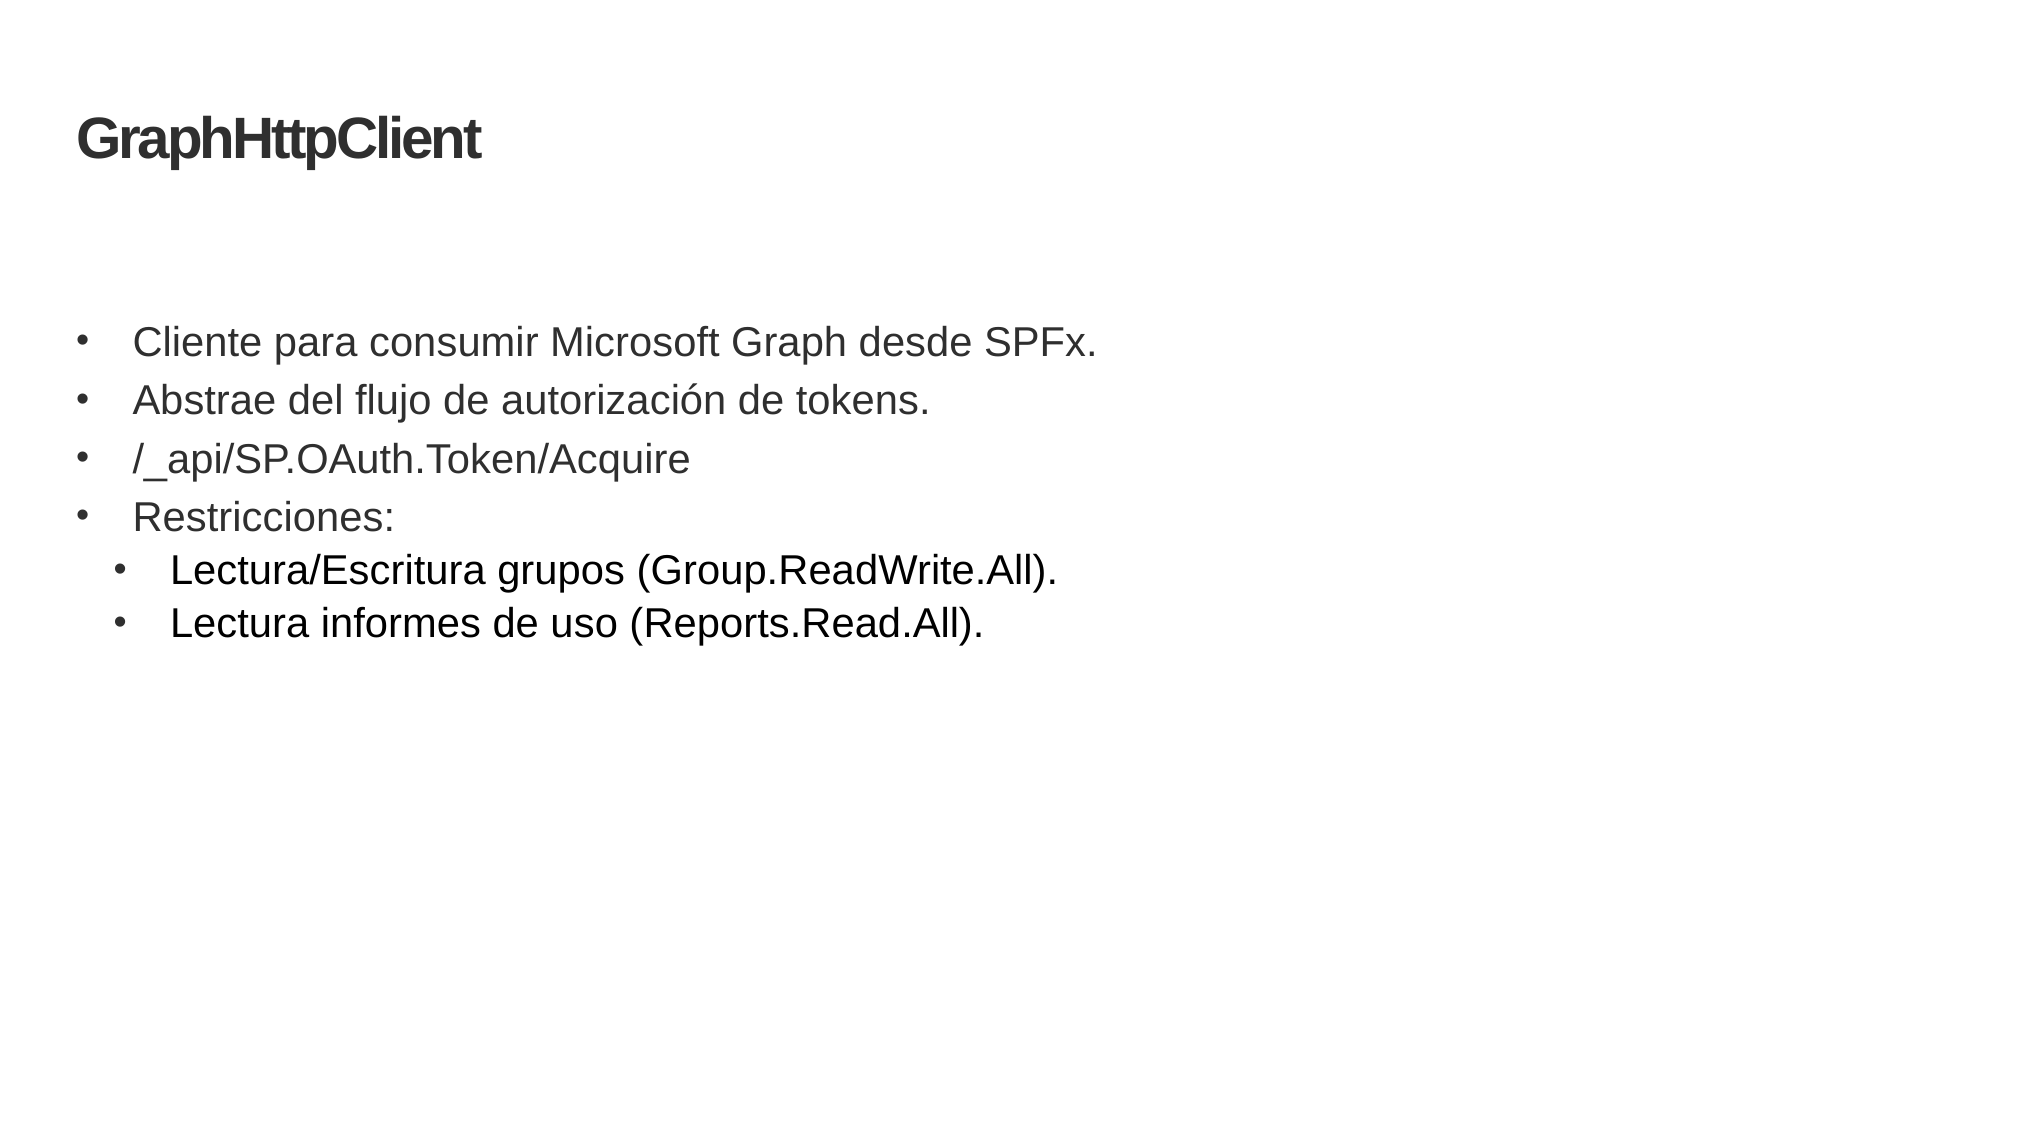

# GraphHttpClient
Cliente para consumir Microsoft Graph desde SPFx.
Abstrae del flujo de autorización de tokens.
/_api/SP.OAuth.Token/Acquire
Restricciones:
Lectura/Escritura grupos (Group.ReadWrite.All).
Lectura informes de uso (Reports.Read.All).

|  |
| --- |